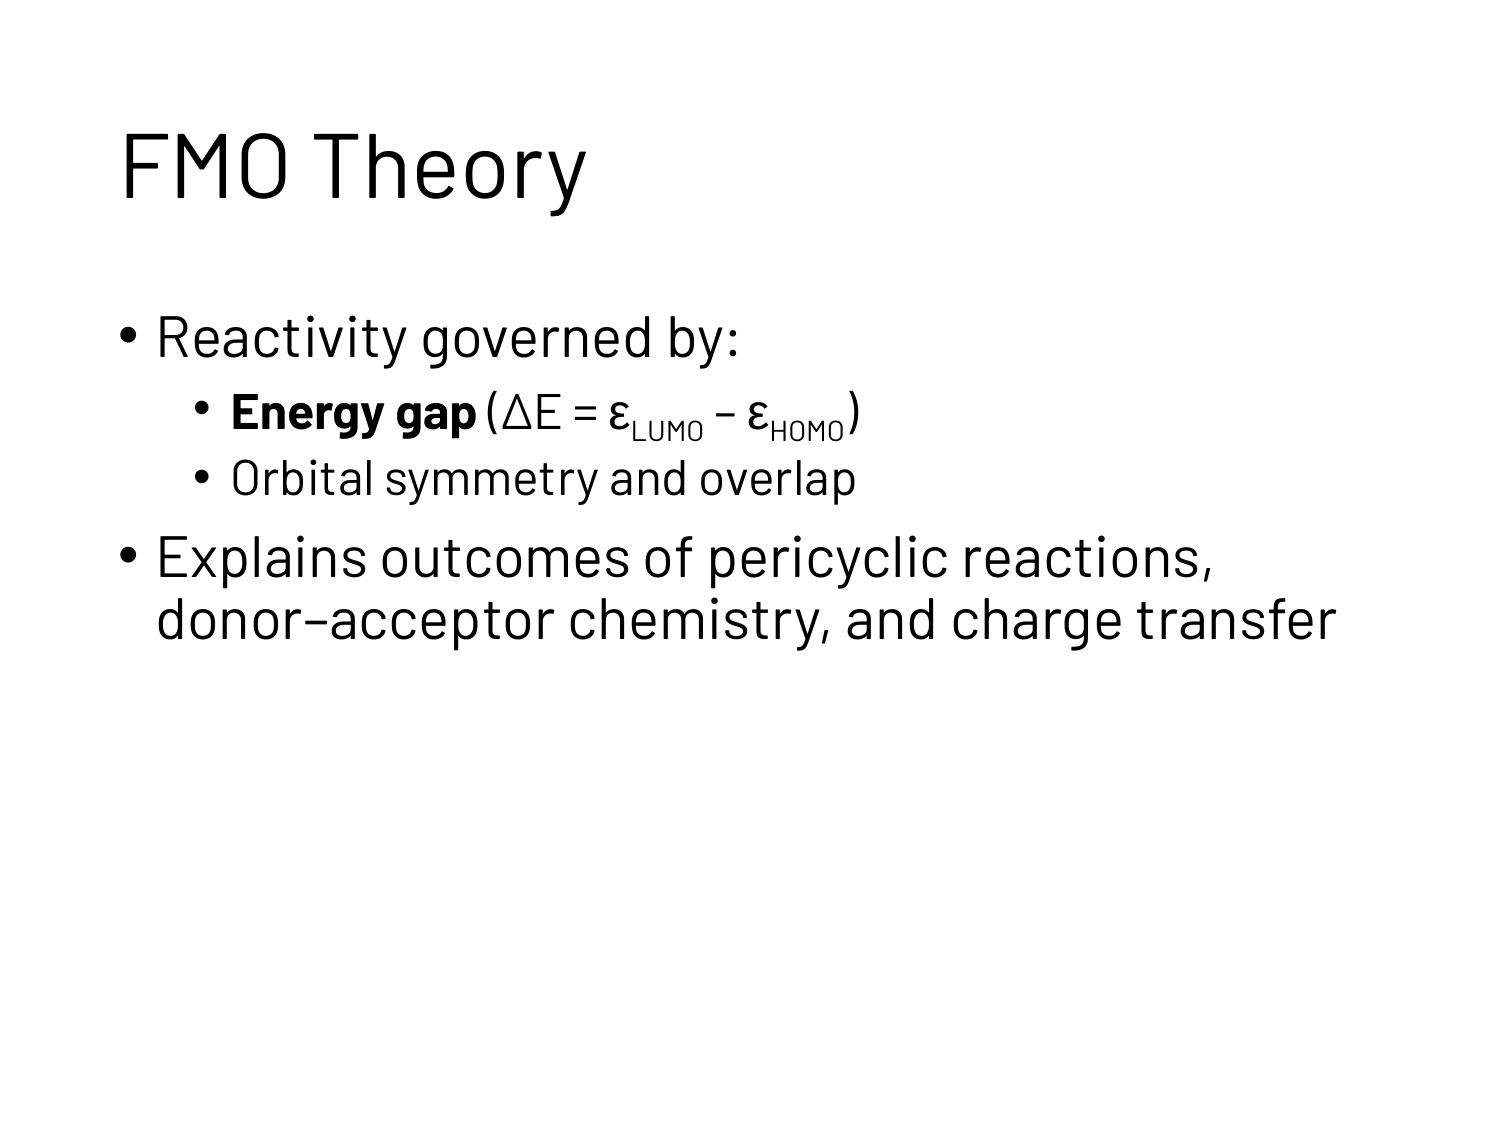

# FMO Theory
Reactivity governed by:
Energy gap (ΔE = εLUMO – εHOMO)
Orbital symmetry and overlap
Explains outcomes of pericyclic reactions, donor–acceptor chemistry, and charge transfer